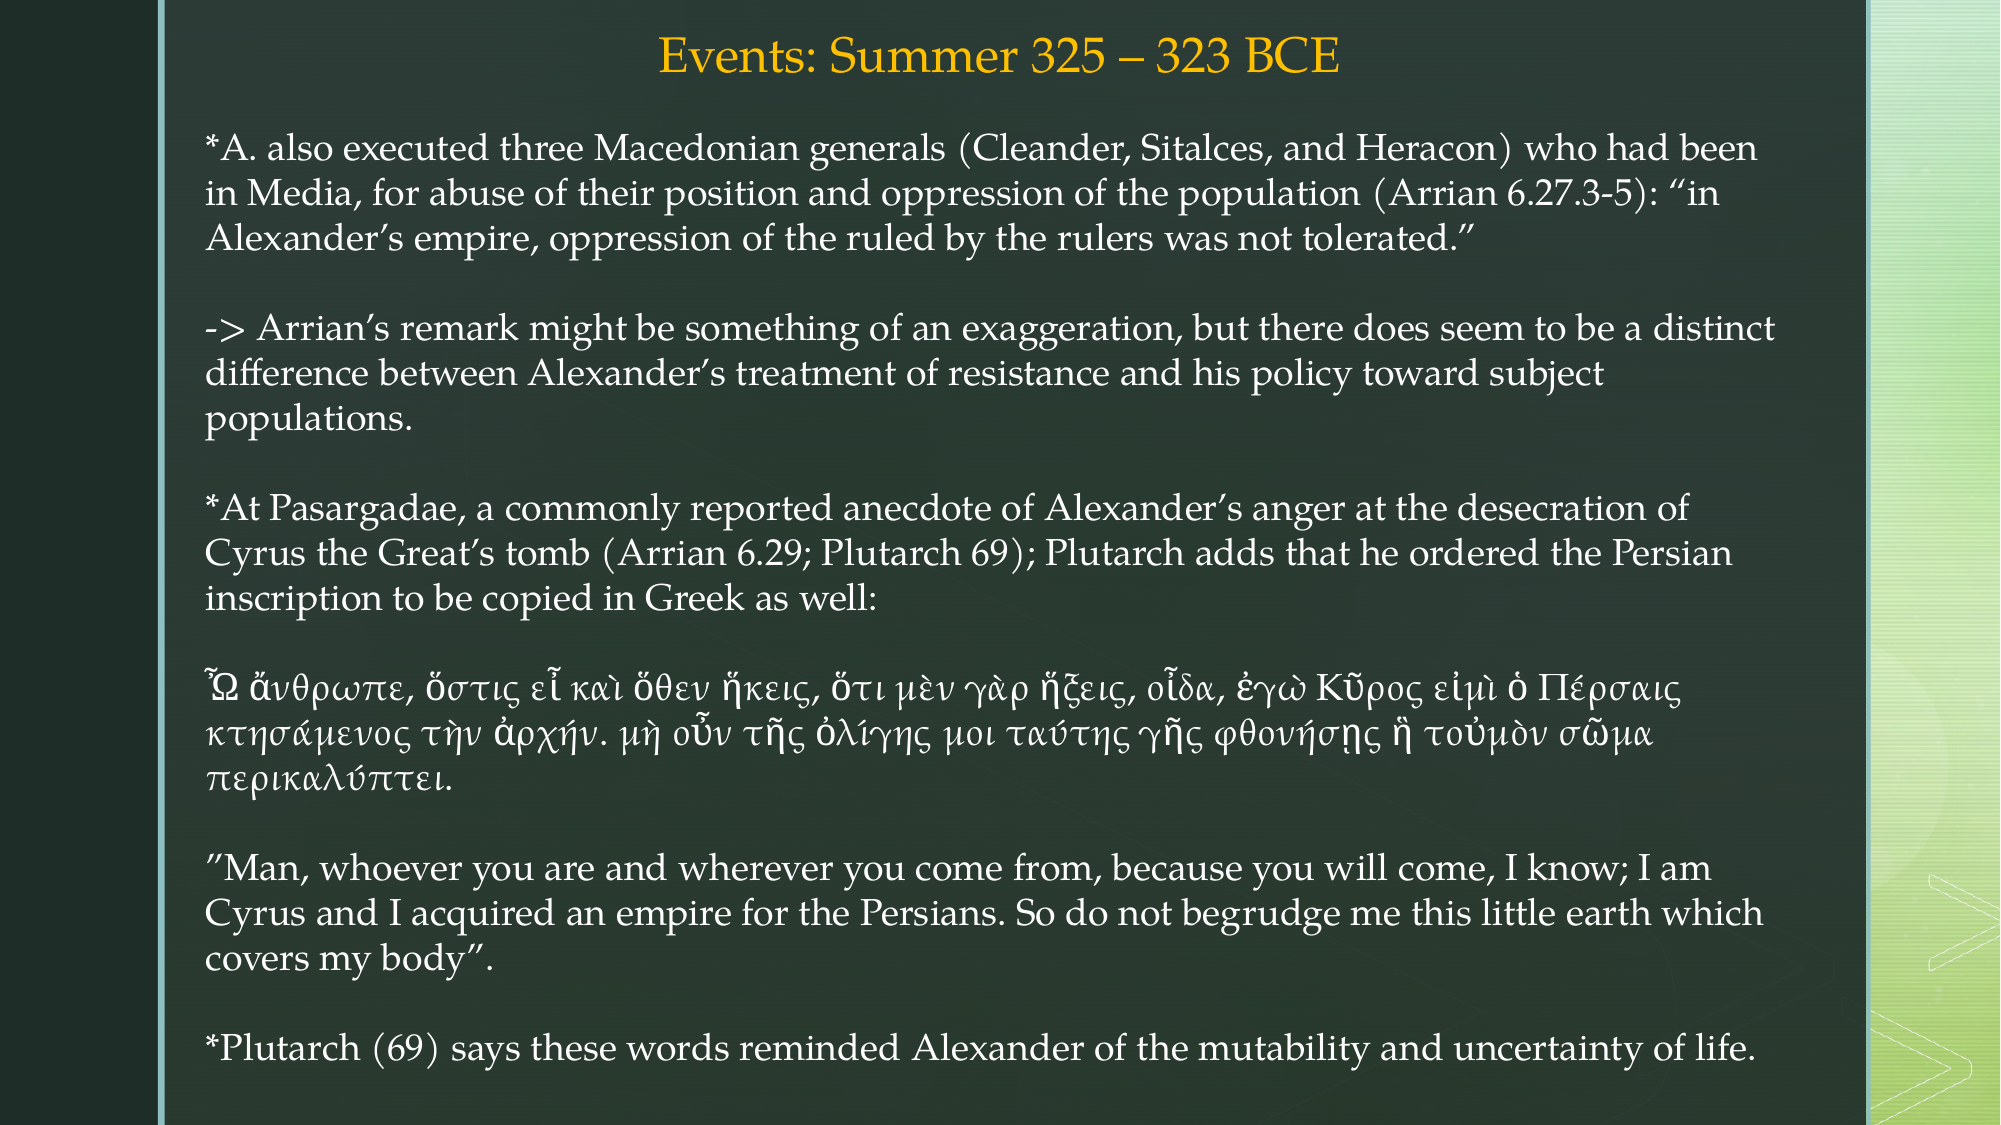

Events: Summer 325 – 323 BCE
*A. also executed three Macedonian generals (Cleander, Sitalces, and Heracon) who had been in Media, for abuse of their position and oppression of the population (Arrian 6.27.3-5): “in Alexander’s empire, oppression of the ruled by the rulers was not tolerated.”

-> Arrian’s remark might be something of an exaggeration, but there does seem to be a distinct difference between Alexander’s treatment of resistance and his policy toward subject populations.

*At Pasargadae, a commonly reported anecdote of Alexander’s anger at the desecration of Cyrus the Great’s tomb (Arrian 6.29; Plutarch 69); Plutarch adds that he ordered the Persian inscription to be copied in Greek as well:

Ὦ ἄνθρωπε, ὅστις εἶ καὶ ὅθεν ἥκεις, ὅτι μὲν γὰρ ἥξεις, οἶδα, ἐγὼ Κῦρος εἰμὶ ὁ Πέρσαις κτησάμενος τὴν ἀρχήν. μὴ οὖν τῆς ὀλίγης μοι ταύτης γῆς φθονήσῃς ἣ τοὐμὸν σῶμα περικαλύπτει.

”Man, whoever you are and wherever you come from, because you will come, I know; I am Cyrus and I acquired an empire for the Persians. So do not begrudge me this little earth which covers my body”.

*Plutarch (69) says these words reminded Alexander of the mutability and uncertainty of life.